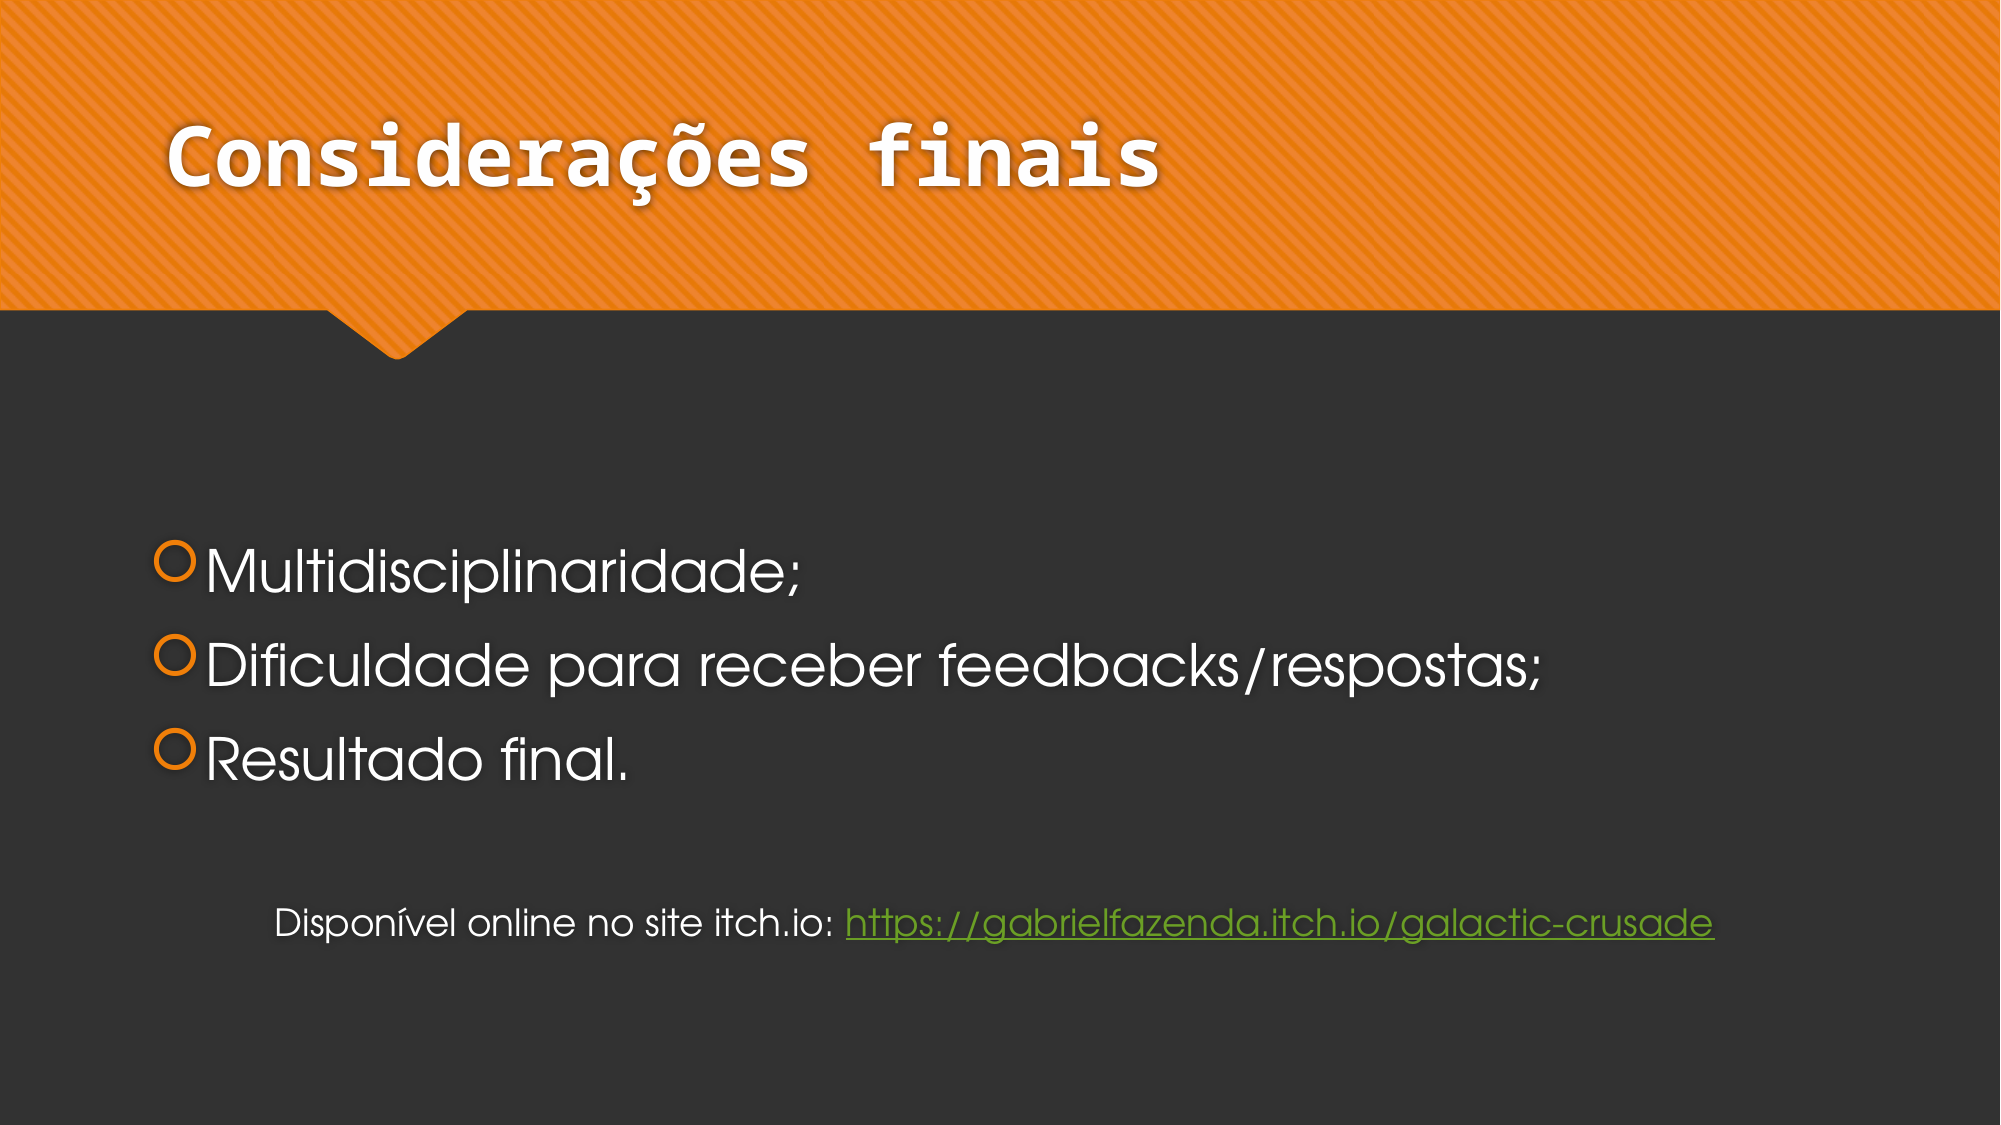

# Considerações finais
Multidisciplinaridade;
Dificuldade para receber feedbacks/respostas;
Resultado final.
Disponível online no site itch.io: https://gabrielfazenda.itch.io/galactic-crusade